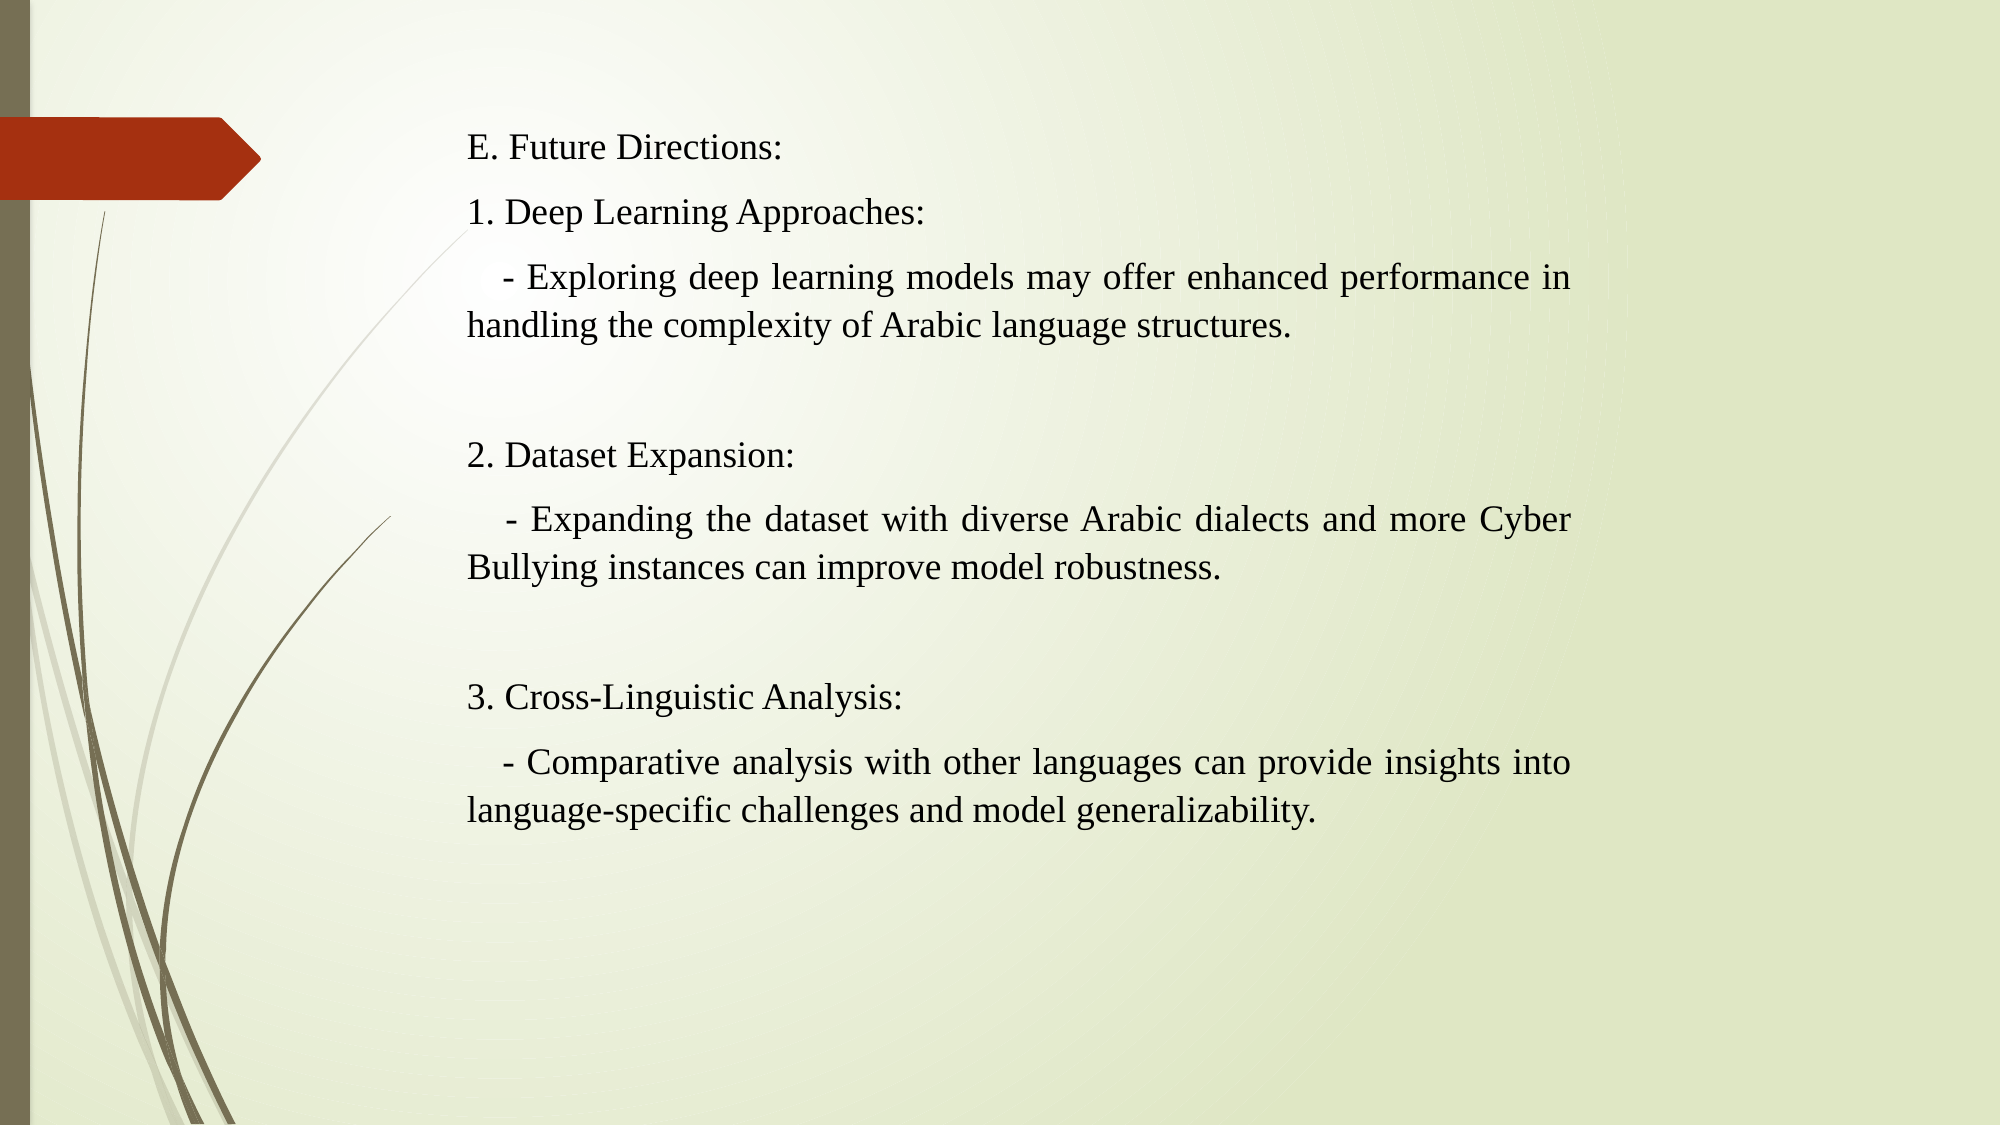

E. Future Directions:
1. Deep Learning Approaches:
   - Exploring deep learning models may offer enhanced performance in handling the complexity of Arabic language structures.

2. Dataset Expansion:
   - Expanding the dataset with diverse Arabic dialects and more Cyber Bullying instances can improve model robustness.

3. Cross-Linguistic Analysis:
   - Comparative analysis with other languages can provide insights into language-specific challenges and model generalizability.